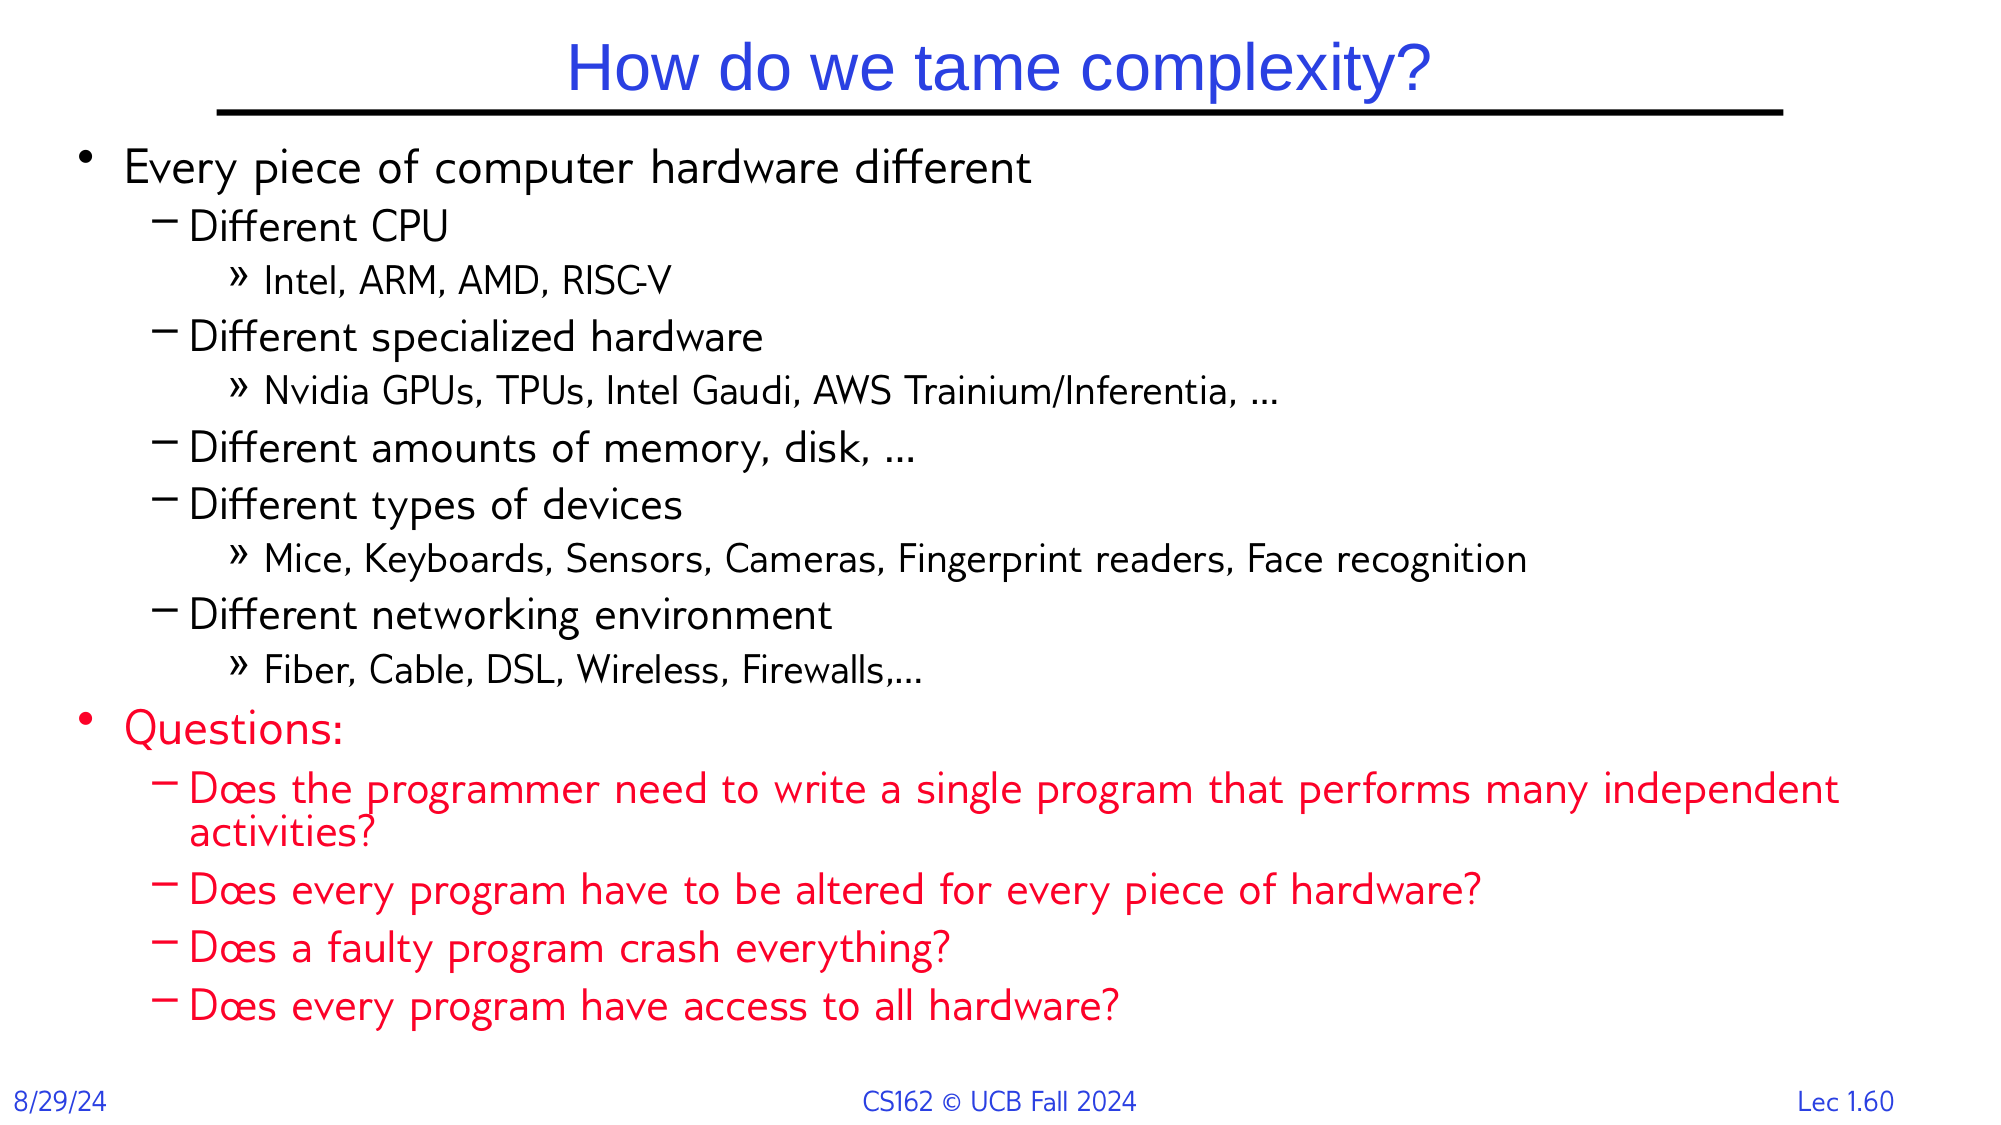

# How do we tame complexity?
Every piece of computer hardware different
Different CPU
Intel, ARM, AMD, RISC-V
Different specialized hardware
Nvidia GPUs, TPUs, Intel Gaudi, AWS Trainium/Inferentia, …
Different amounts of memory, disk, …
Different types of devices
Mice, Keyboards, Sensors, Cameras, Fingerprint readers, Face recognition
Different networking environment
Fiber, Cable, DSL, Wireless, Firewalls,…
Questions:
Does the programmer need to write a single program that performs many independent activities?
Does every program have to be altered for every piece of hardware?
Does a faulty program crash everything?
Does every program have access to all hardware?